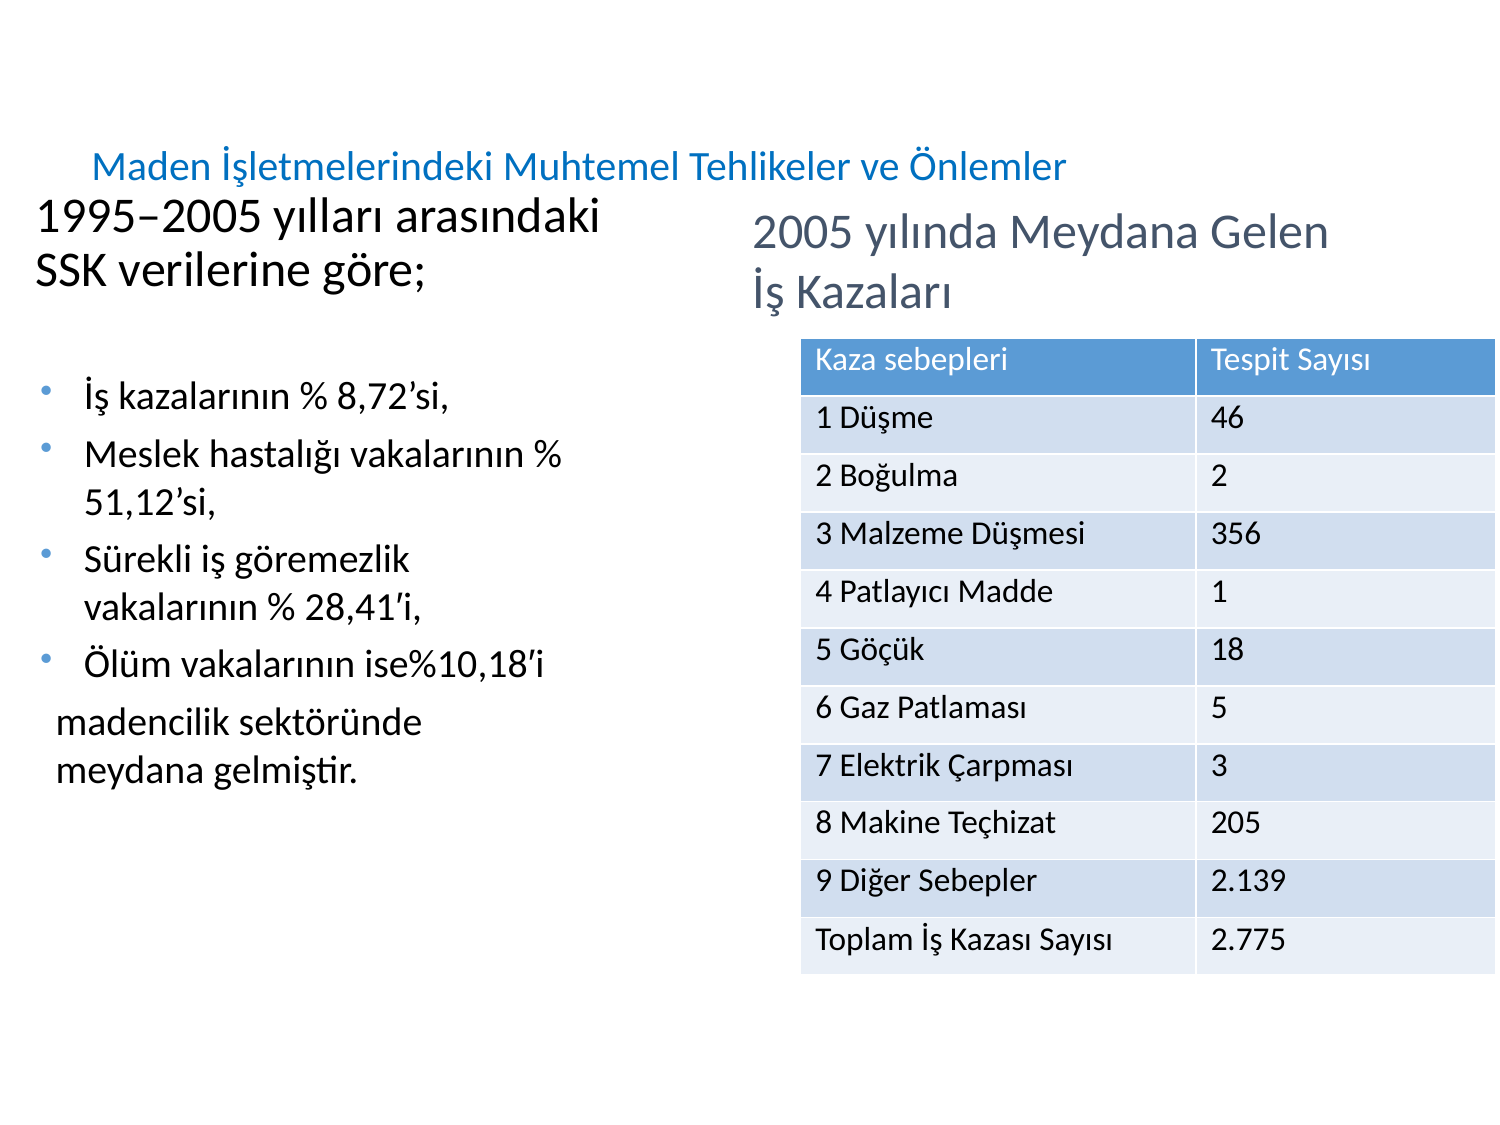

Maden İşletmelerindeki Muhtemel Tehlikeler ve Önlemler
# 1995–2005 yılları arasındaki SSK verilerine göre;
2005 yılında Meydana Gelen İş Kazaları
| Kaza sebepleri | Tespit Sayısı |
| --- | --- |
| 1 Düşme | 46 |
| 2 Boğulma | 2 |
| 3 Malzeme Düşmesi | 356 |
| 4 Patlayıcı Madde | 1 |
| 5 Göçük | 18 |
| 6 Gaz Patlaması | 5 |
| 7 Elektrik Çarpması | 3 |
| 8 Makine Teçhizat | 205 |
| 9 Diğer Sebepler | 2.139 |
| Toplam İş Kazası Sayısı | 2.775 |
İş kazalarının % 8,72’si,
Meslek hastalığı vakalarının % 51,12’si,
Sürekli iş göremezlik vakalarının % 28,41′i,
Ölüm vakalarının ise%10,18′i
madencilik sektöründe meydana gelmiştir.